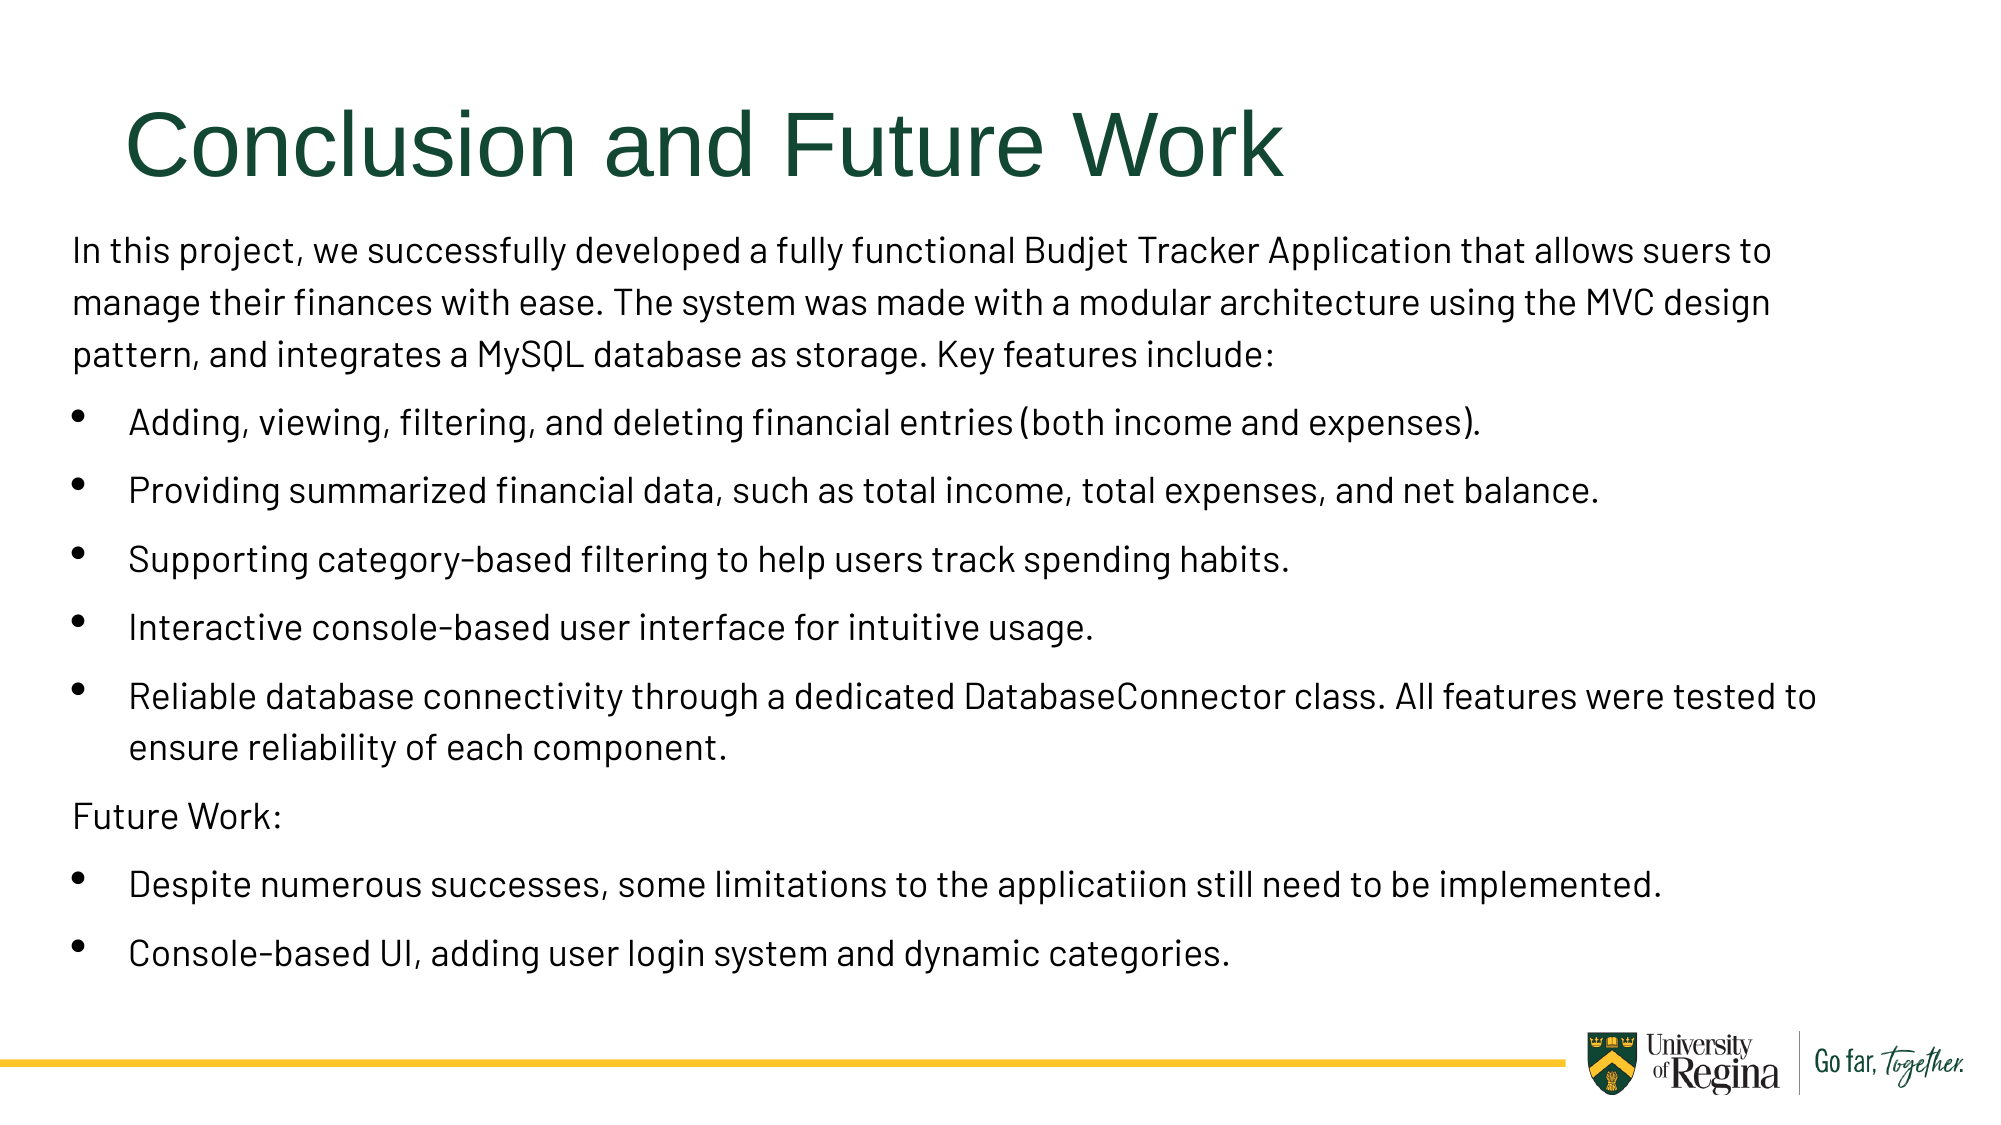

Conclusion and Future Work
In this project, we successfully developed a fully functional Budjet Tracker Application that allows suers to manage their finances with ease. The system was made with a modular architecture using the MVC design pattern, and integrates a MySQL database as storage. Key features include:
Adding, viewing, filtering, and deleting financial entries (both income and expenses).
Providing summarized financial data, such as total income, total expenses, and net balance.
Supporting category-based filtering to help users track spending habits.
Interactive console-based user interface for intuitive usage.
Reliable database connectivity through a dedicated DatabaseConnector class. All features were tested to ensure reliability of each component.
Future Work:
Despite numerous successes, some limitations to the applicatiion still need to be implemented.
Console-based UI, adding user login system and dynamic categories.